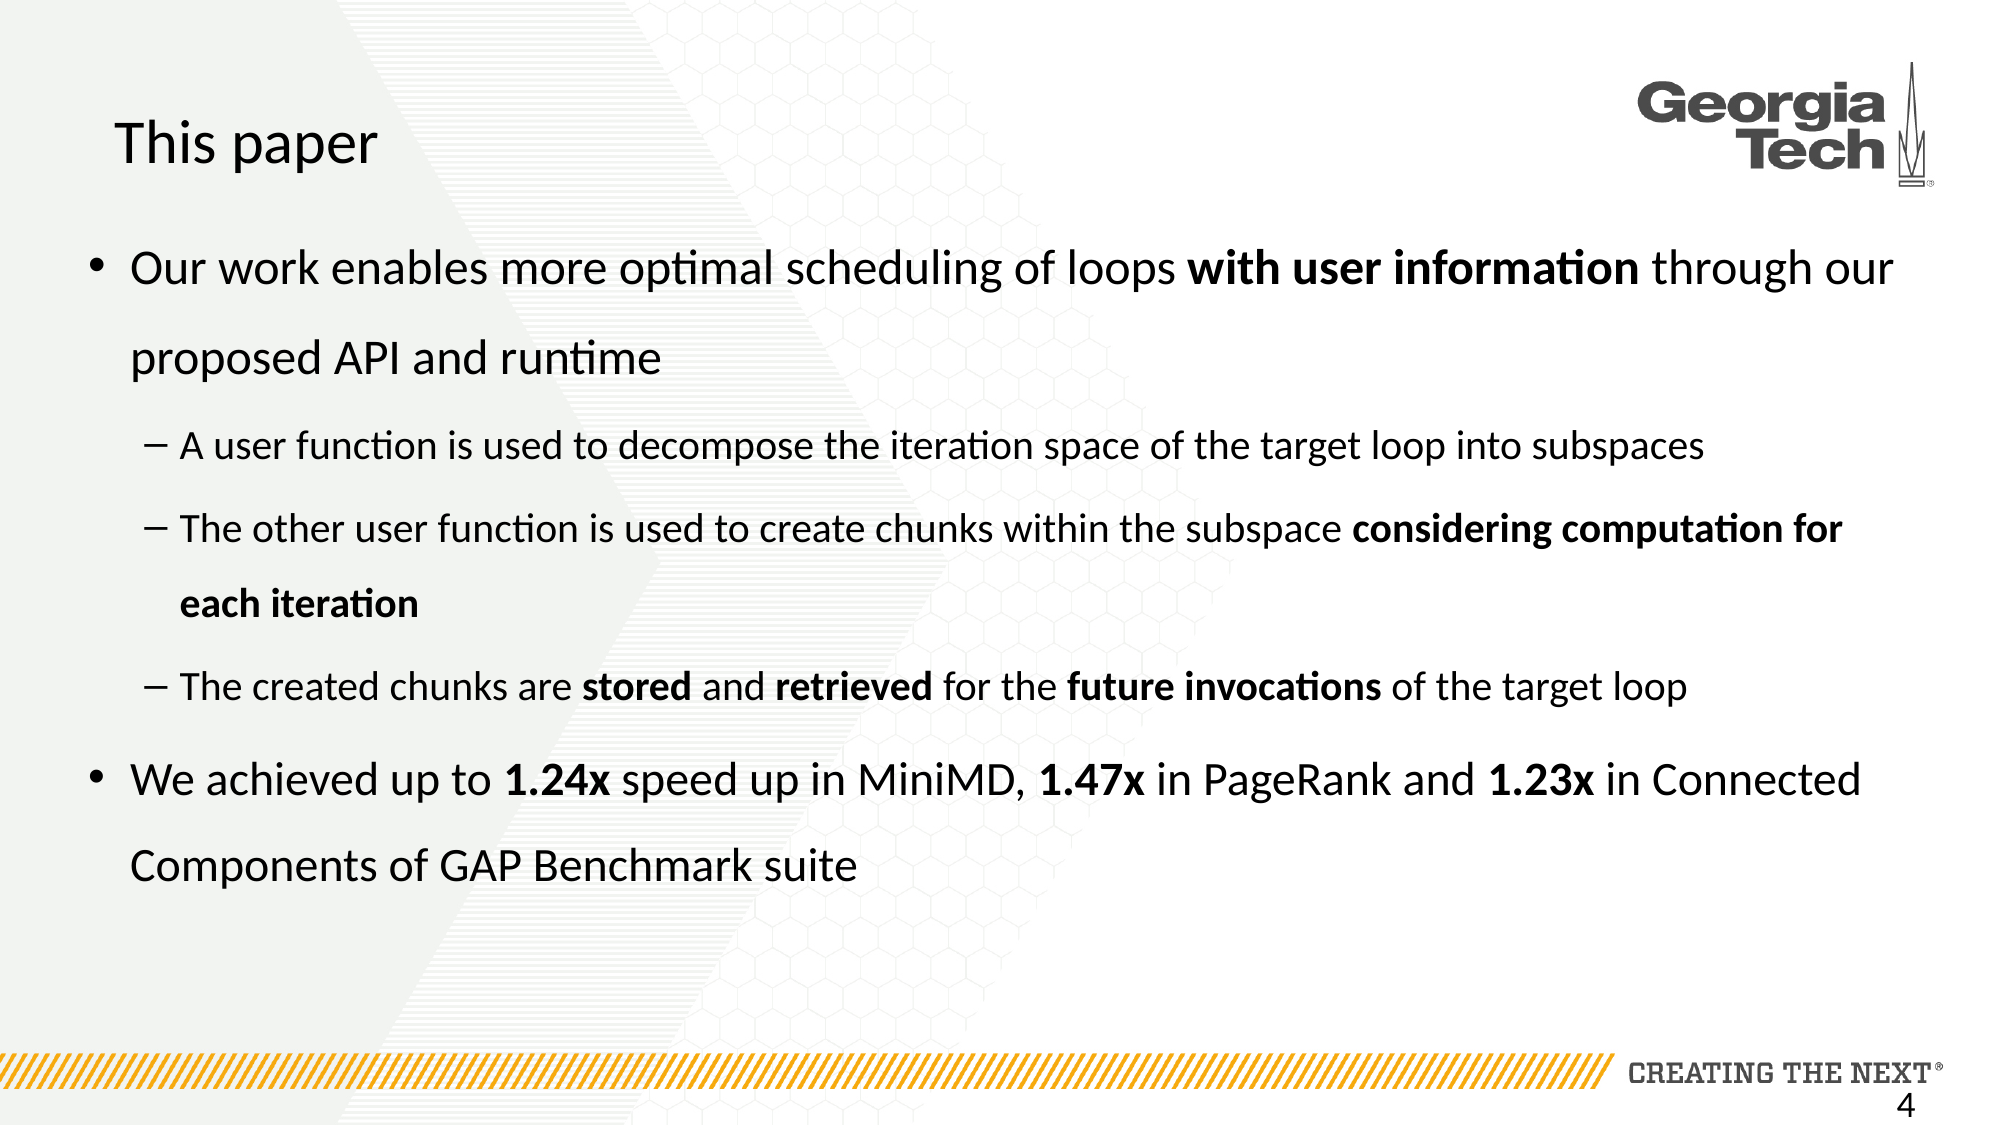

# This paper
Our work enables more optimal scheduling of loops with user information through our proposed API and runtime
A user function is used to decompose the iteration space of the target loop into subspaces
The other user function is used to create chunks within the subspace considering computation for each iteration
The created chunks are stored and retrieved for the future invocations of the target loop
We achieved up to 1.24x speed up in MiniMD, 1.47x in PageRank and 1.23x in Connected Components of GAP Benchmark suite
4